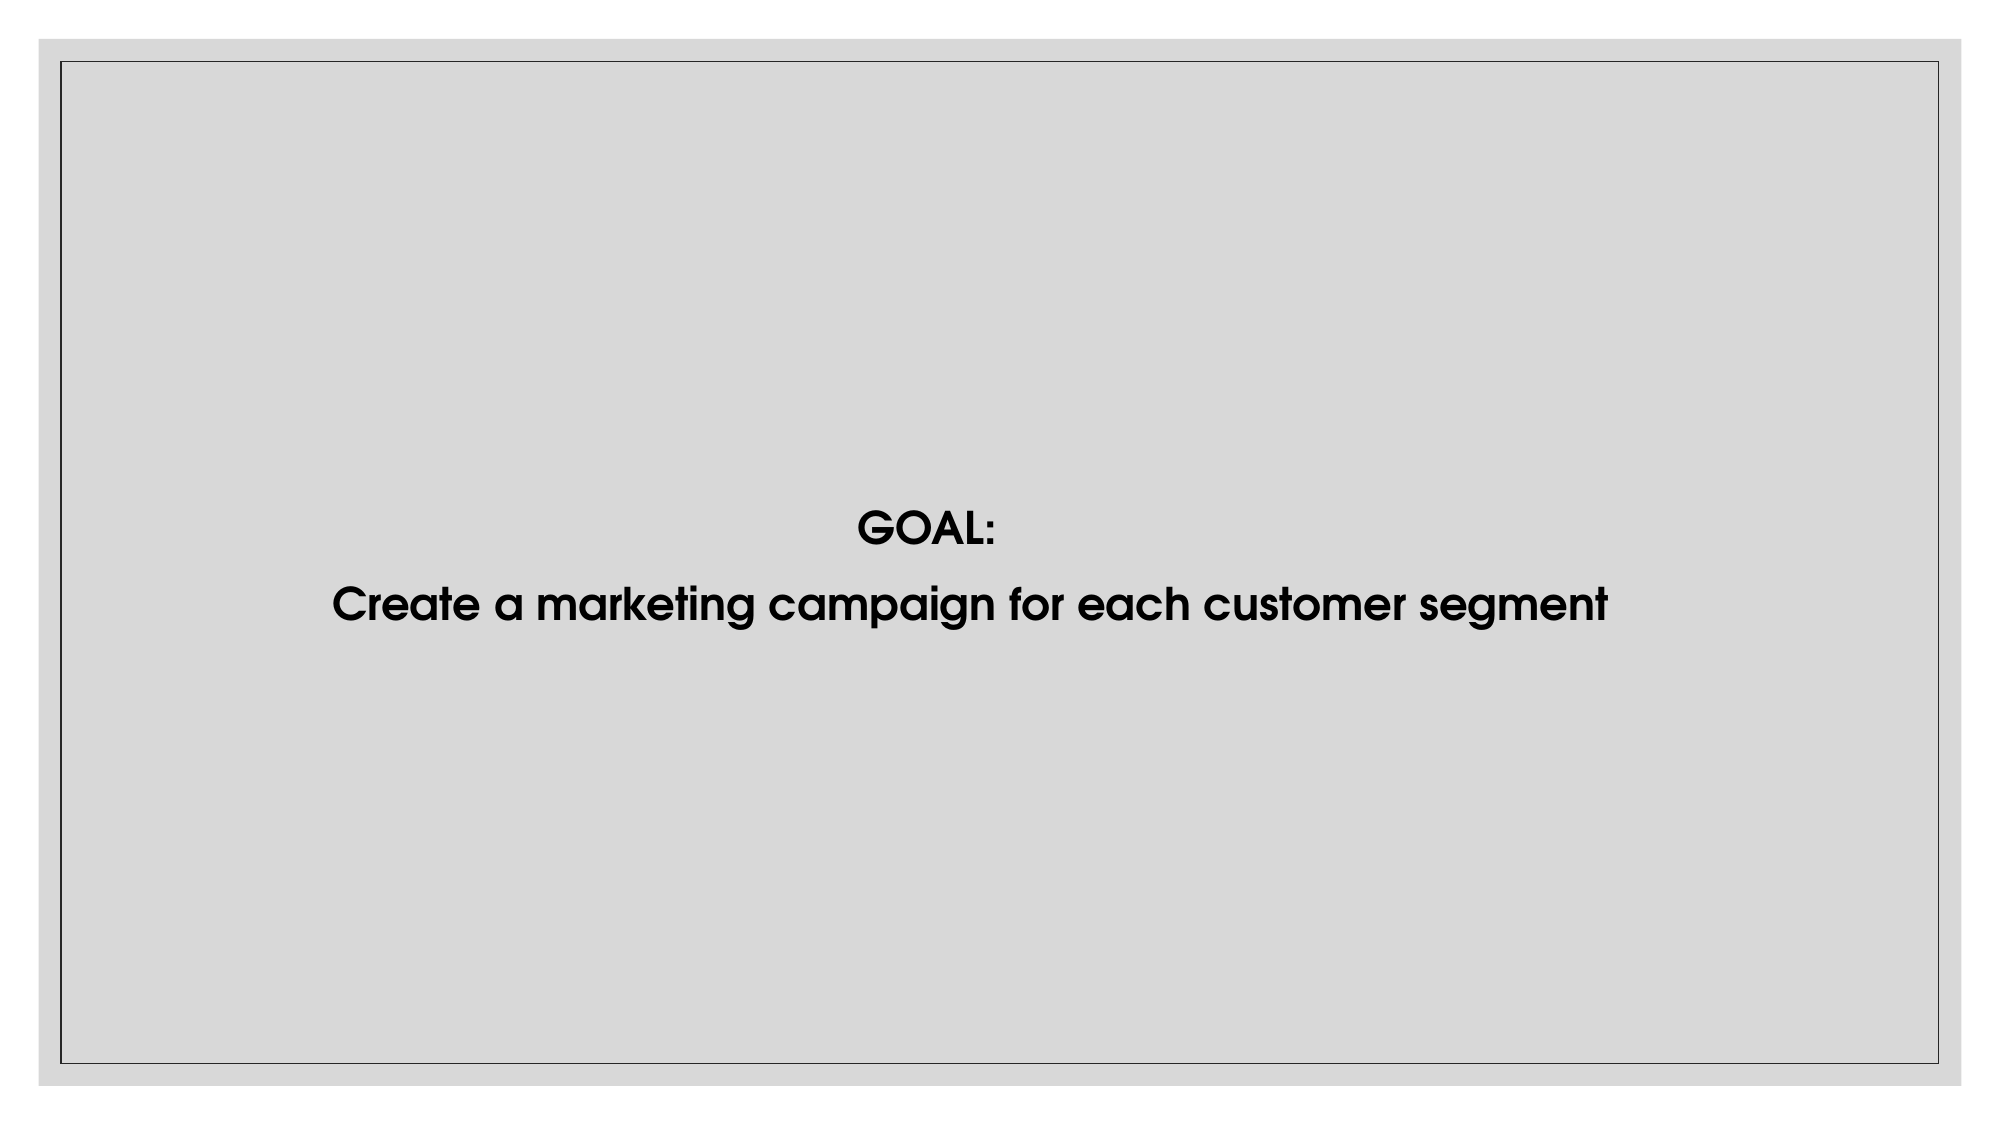

GOAL:
                Create a marketing campaign for each customer segment